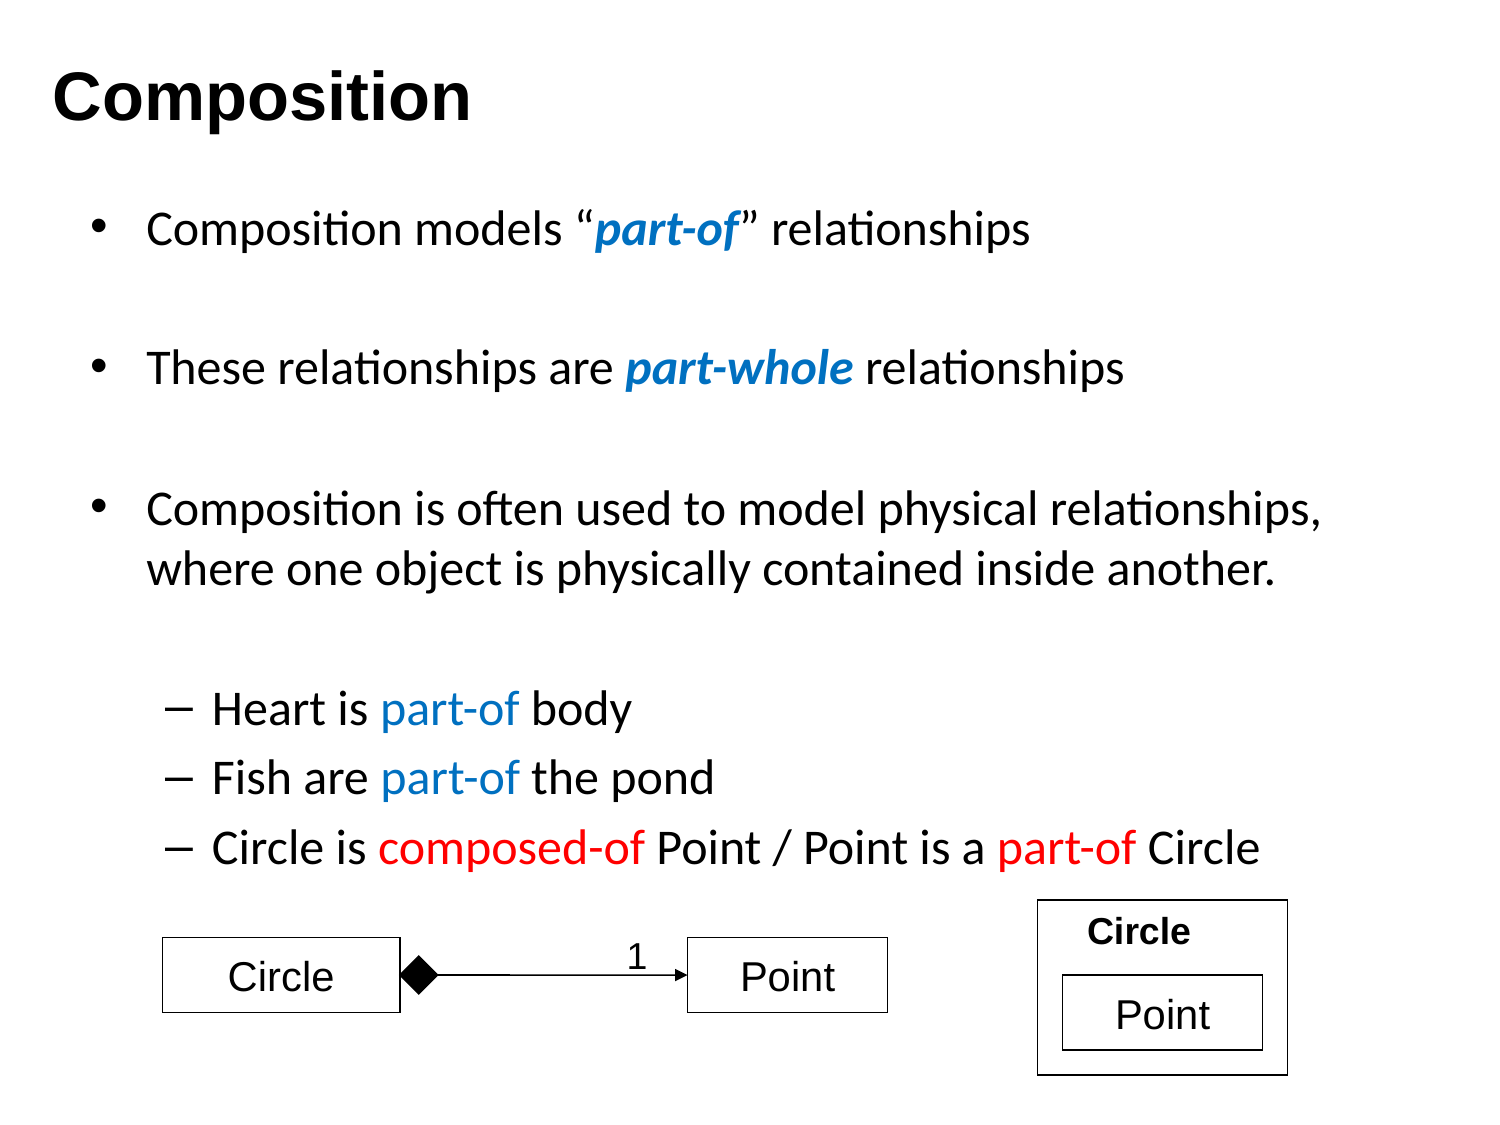

# Composition
Composition models “part-of” relationships

These relationships are part-whole relationships

Composition is often used to model physical relationships, where one object is physically contained inside another.

Heart is part-of body
Fish are part-of the pond
Circle is composed-of Point / Point is a part-of Circle

Circle
Point
1
Circle
Point